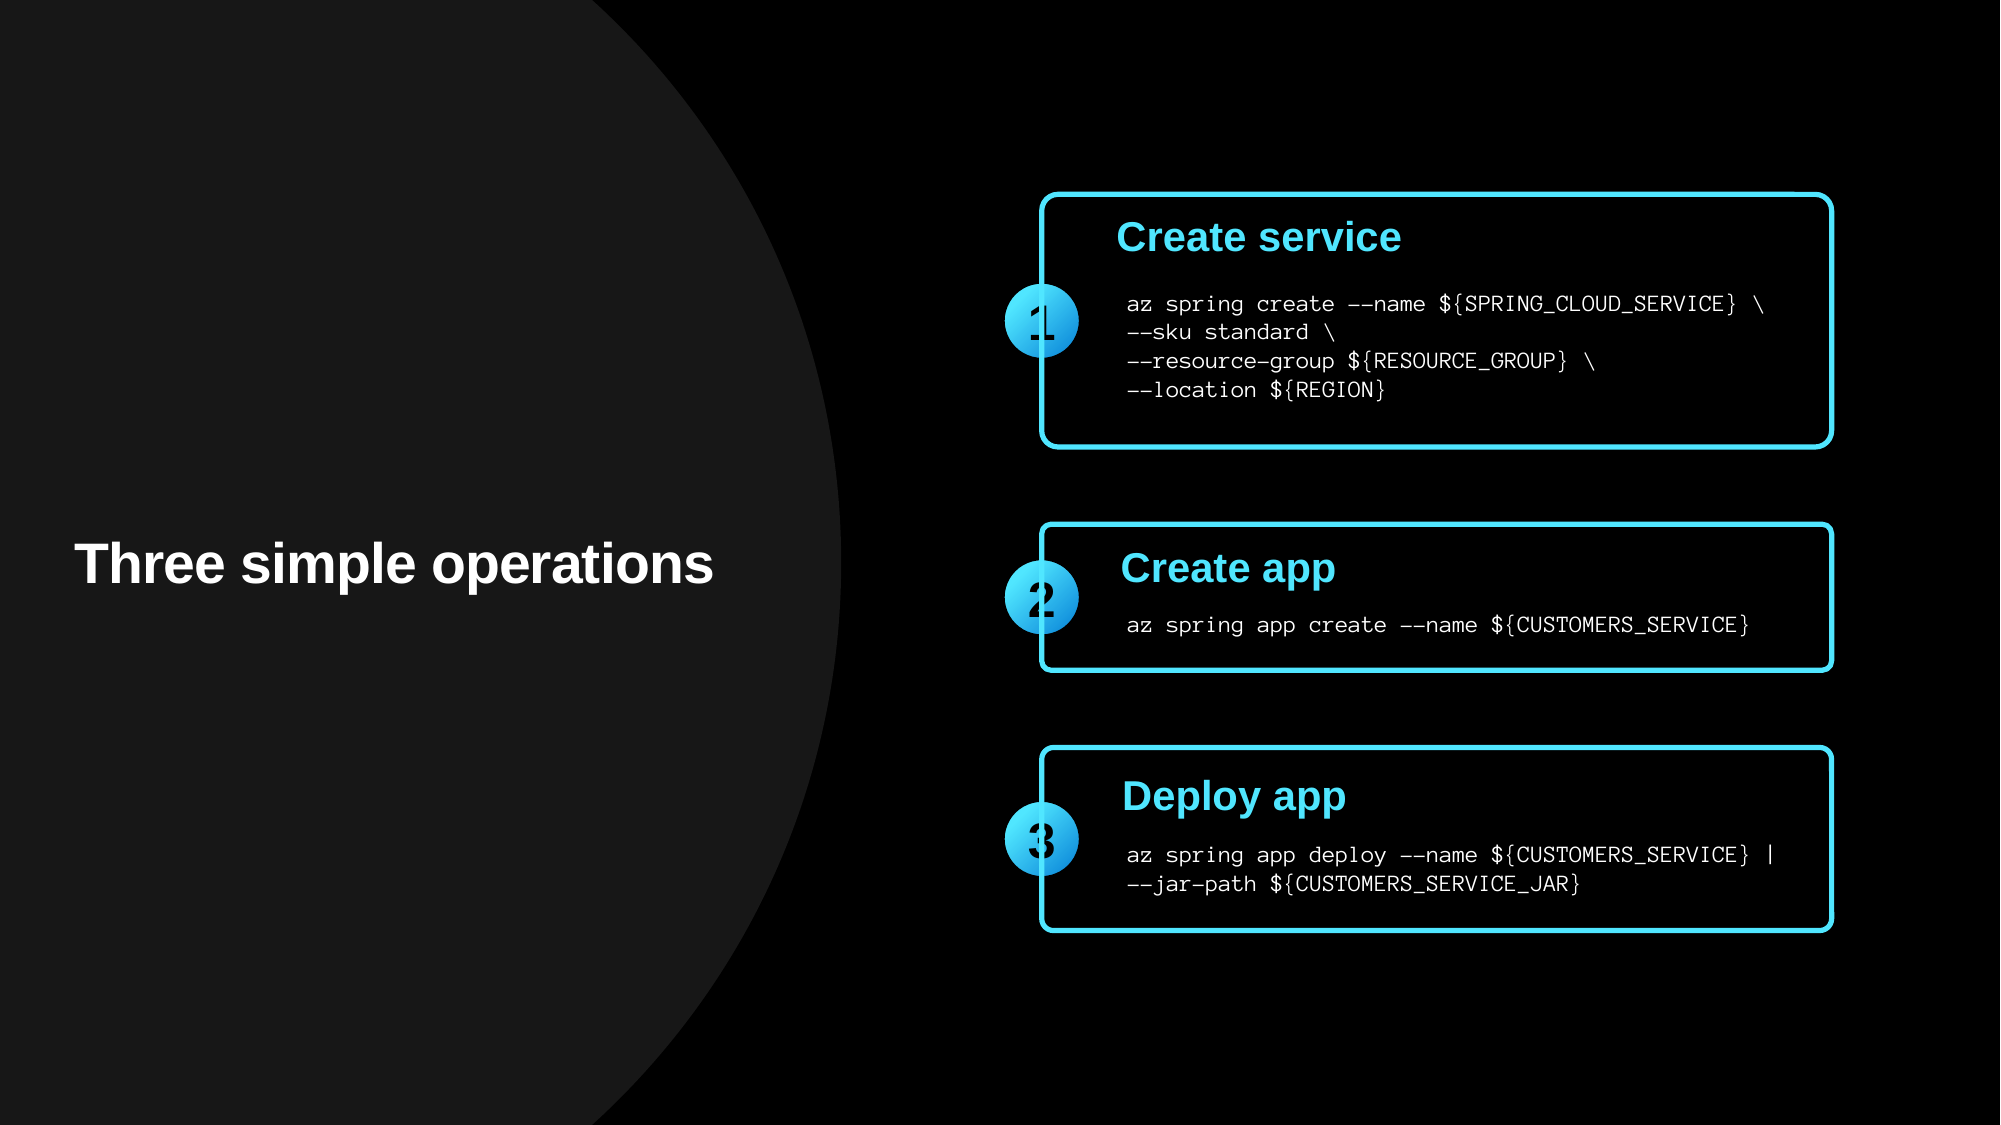

Create service
az spring create --name ${SPRING_CLOUD_SERVICE} \
--sku standard \
--resource-group ${RESOURCE_GROUP} \
--location ${REGION}
1

Create app
az spring app create --name ${CUSTOMERS_SERVICE}
# Three simple operations
2

Deploy app
az spring app deploy --name ${CUSTOMERS_SERVICE} | --jar-path ${CUSTOMERS_SERVICE_JAR}
3